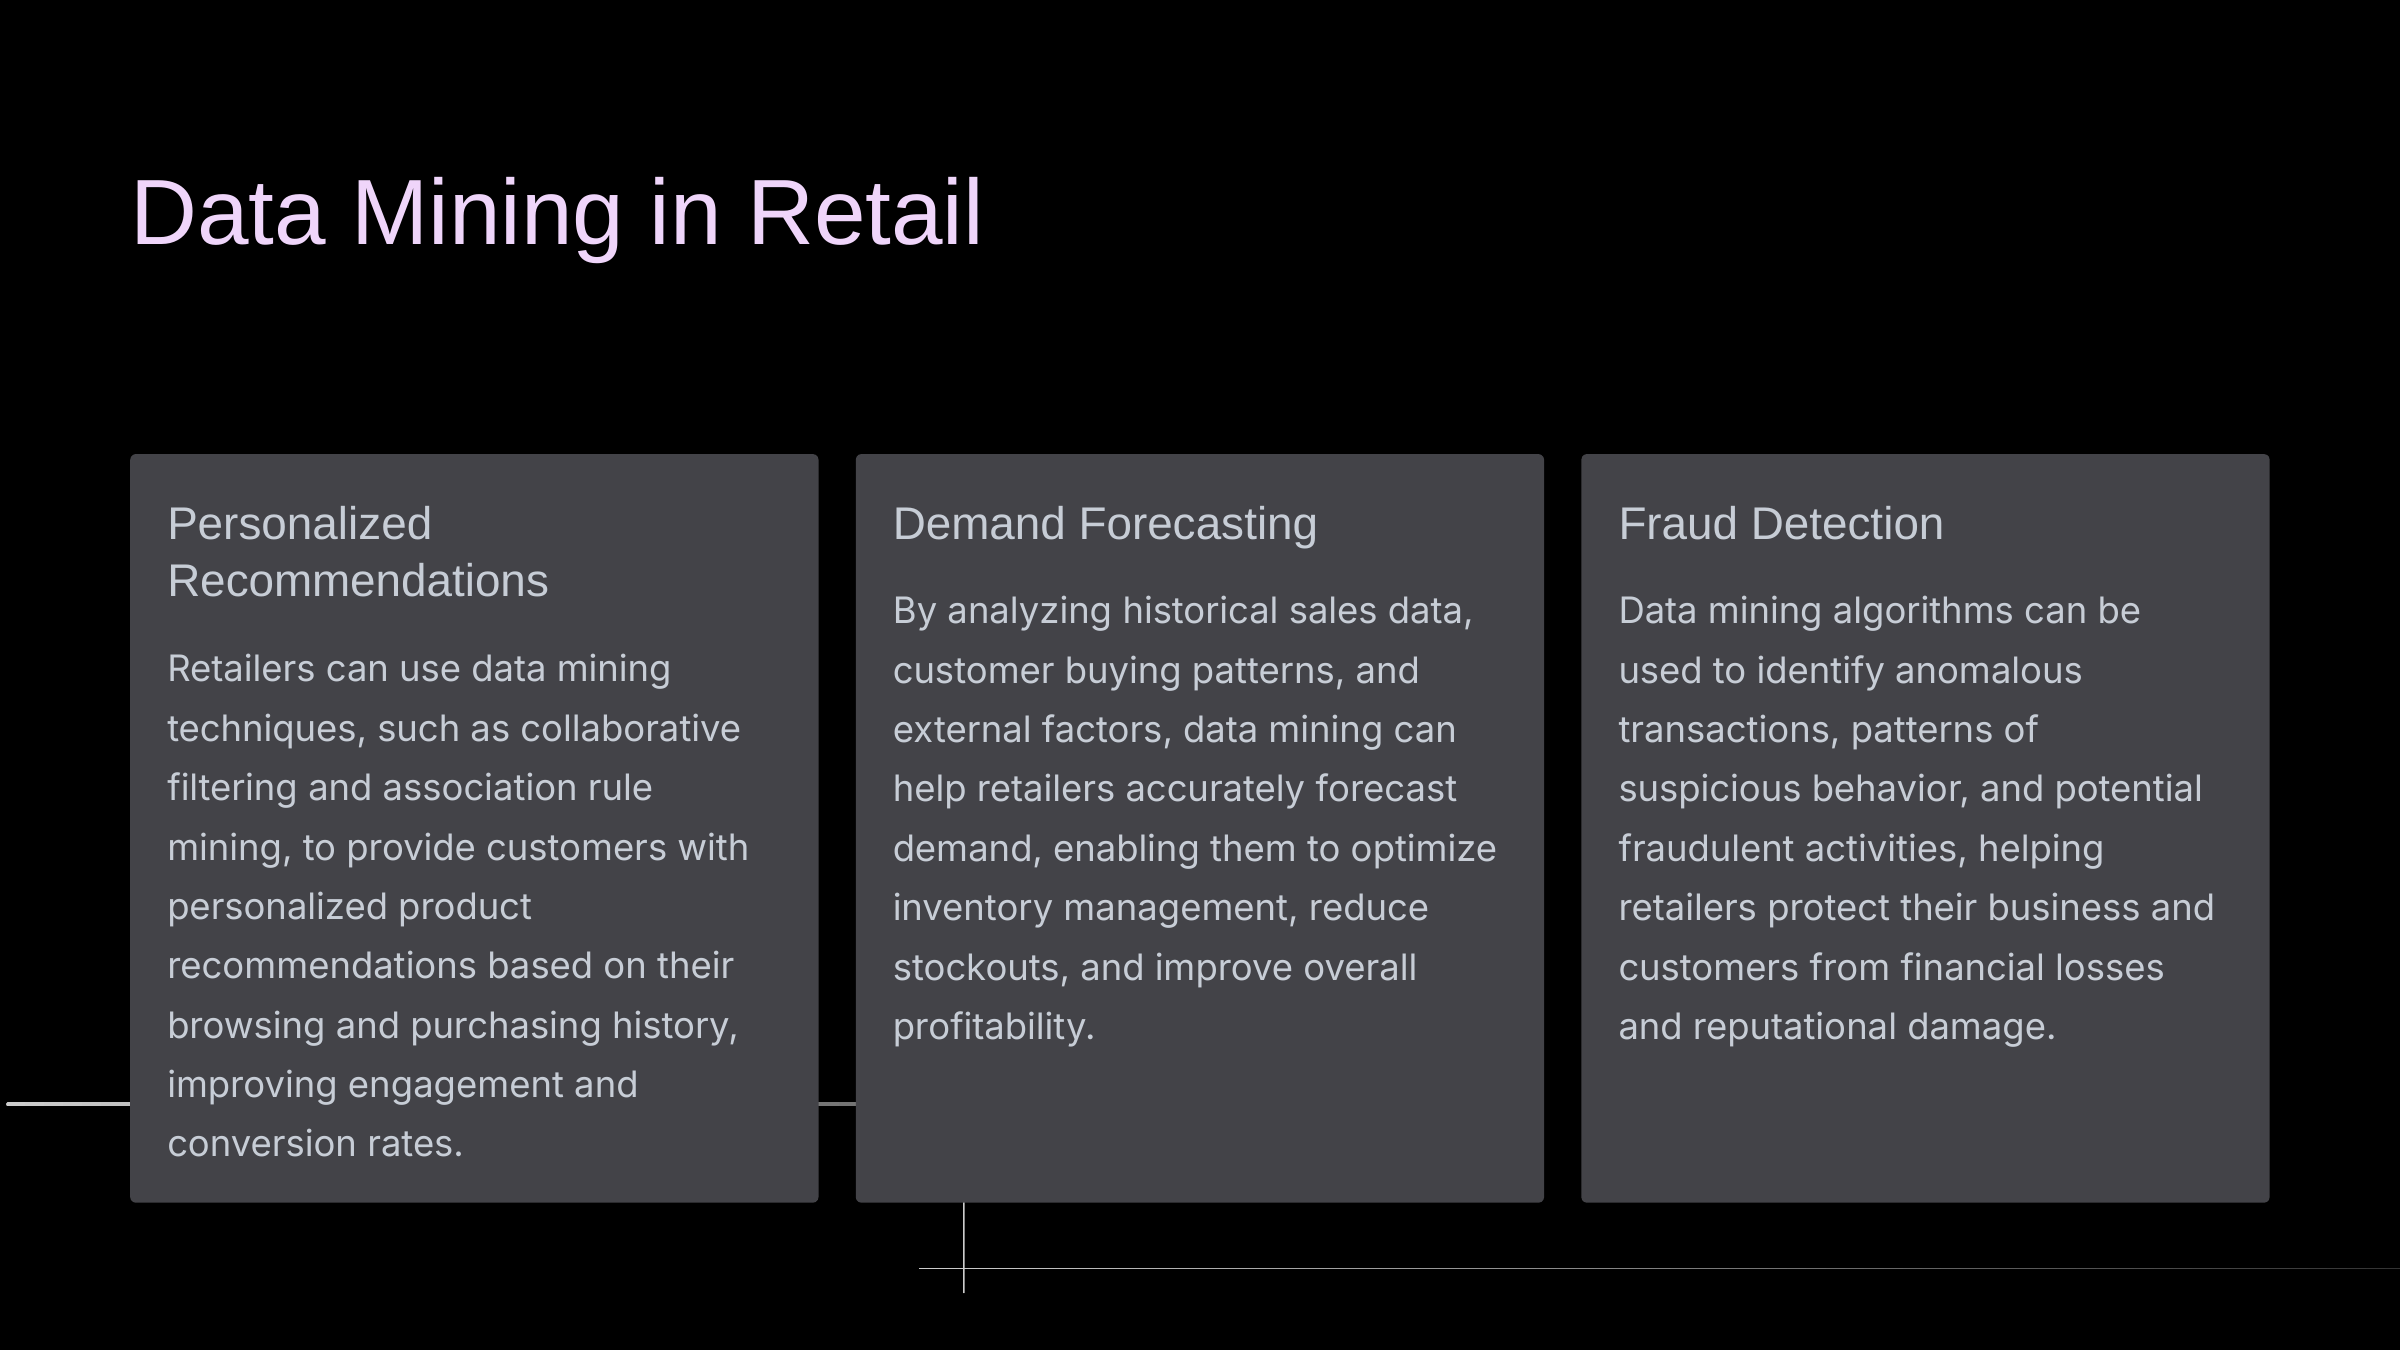

Data Mining in Retail

Personalized Recommendations
Demand Forecasting
Fraud Detection
By analyzing historical sales data, customer buying patterns, and external factors, data mining can help retailers accurately forecast demand, enabling them to optimize inventory management, reduce stockouts, and improve overall profitability.
Data mining algorithms can be used to identify anomalous transactions, patterns of suspicious behavior, and potential fraudulent activities, helping retailers protect their business and customers from financial losses and reputational damage.
Retailers can use data mining techniques, such as collaborative filtering and association rule mining, to provide customers with personalized product recommendations based on their browsing and purchasing history, improving engagement and conversion rates.